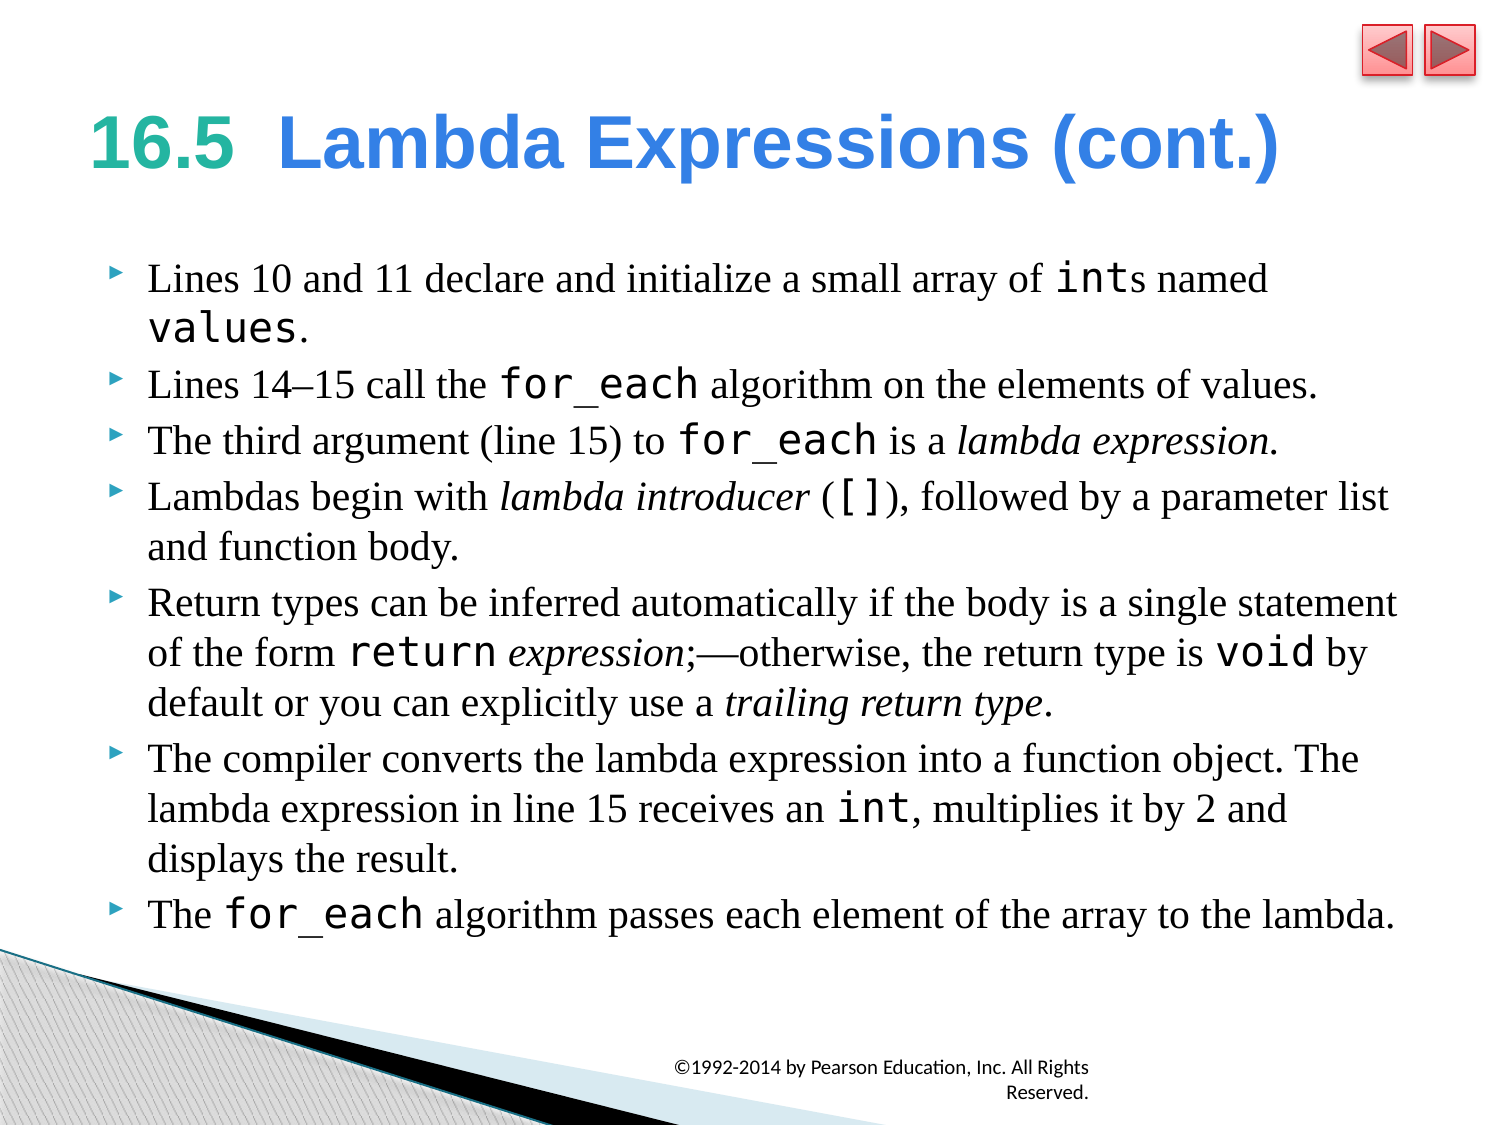

# 16.5  Lambda Expressions (cont.)
Lines 10 and 11 declare and initialize a small array of ints named values.
Lines 14–15 call the for_each algorithm on the elements of values.
The third argument (line 15) to for_each is a lambda expression.
Lambdas begin with lambda introducer ([]), followed by a parameter list and function body.
Return types can be inferred automatically if the body is a single statement of the form return expression;—otherwise, the return type is void by default or you can explicitly use a trailing return type.
The compiler converts the lambda expression into a function object. The lambda expression in line 15 receives an int, multiplies it by 2 and displays the result.
The for_each algorithm passes each element of the array to the lambda.
©1992-2014 by Pearson Education, Inc. All Rights Reserved.